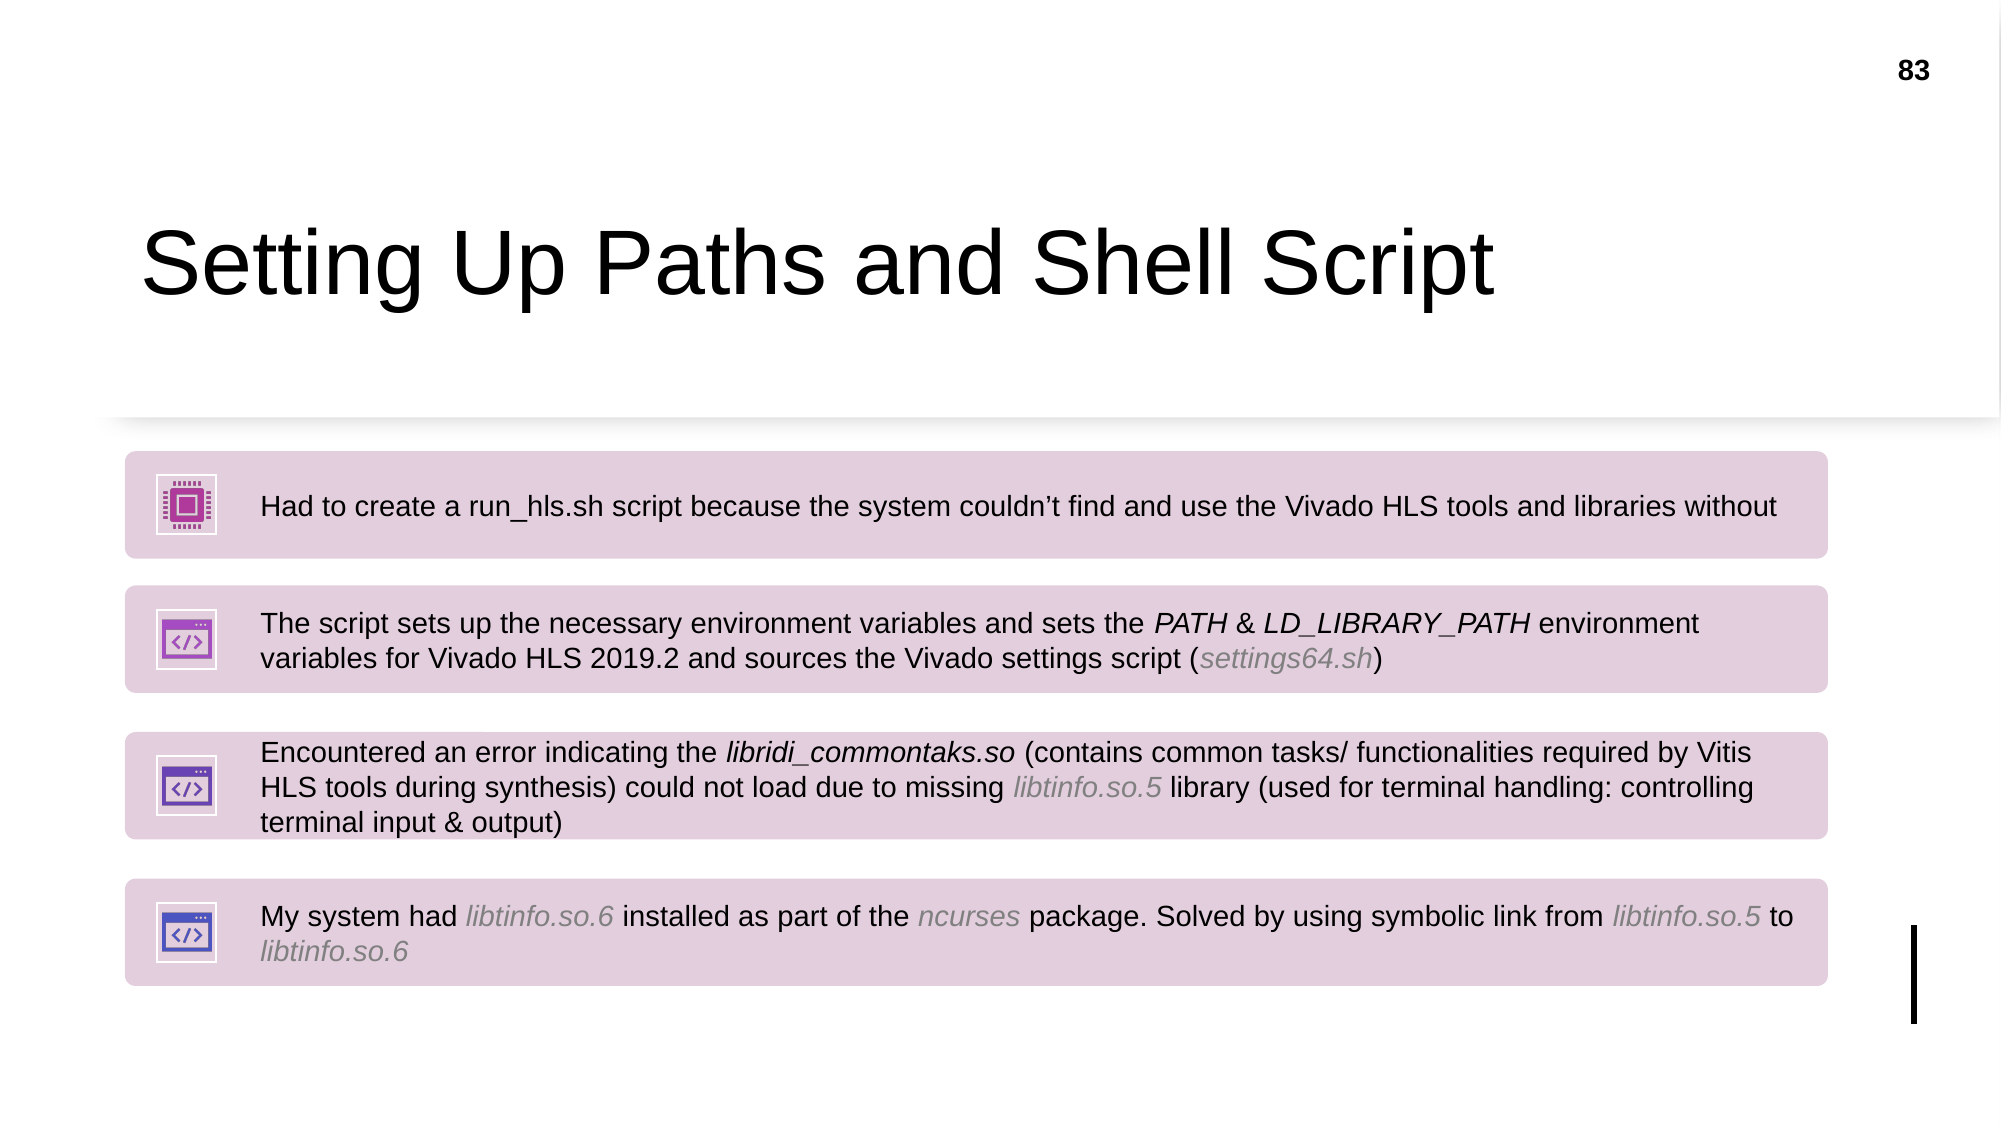

83
# Setting Up Paths and Shell Script
Had to create a run_hls.sh script because the system couldn’t find and use the Vivado HLS tools and libraries without
The script sets up the necessary environment variables and sets the PATH & LD_LIBRARY_PATH environment variables for Vivado HLS 2019.2 and sources the Vivado settings script (settings64.sh)
Encountered an error indicating the libridi_commontaks.so (contains common tasks/ functionalities required by Vitis HLS tools during synthesis) could not load due to missing libtinfo.so.5 library (used for terminal handling: controlling terminal input & output)
My system had libtinfo.so.6 installed as part of the ncurses package. Solved by using symbolic link from libtinfo.so.5 to libtinfo.so.6